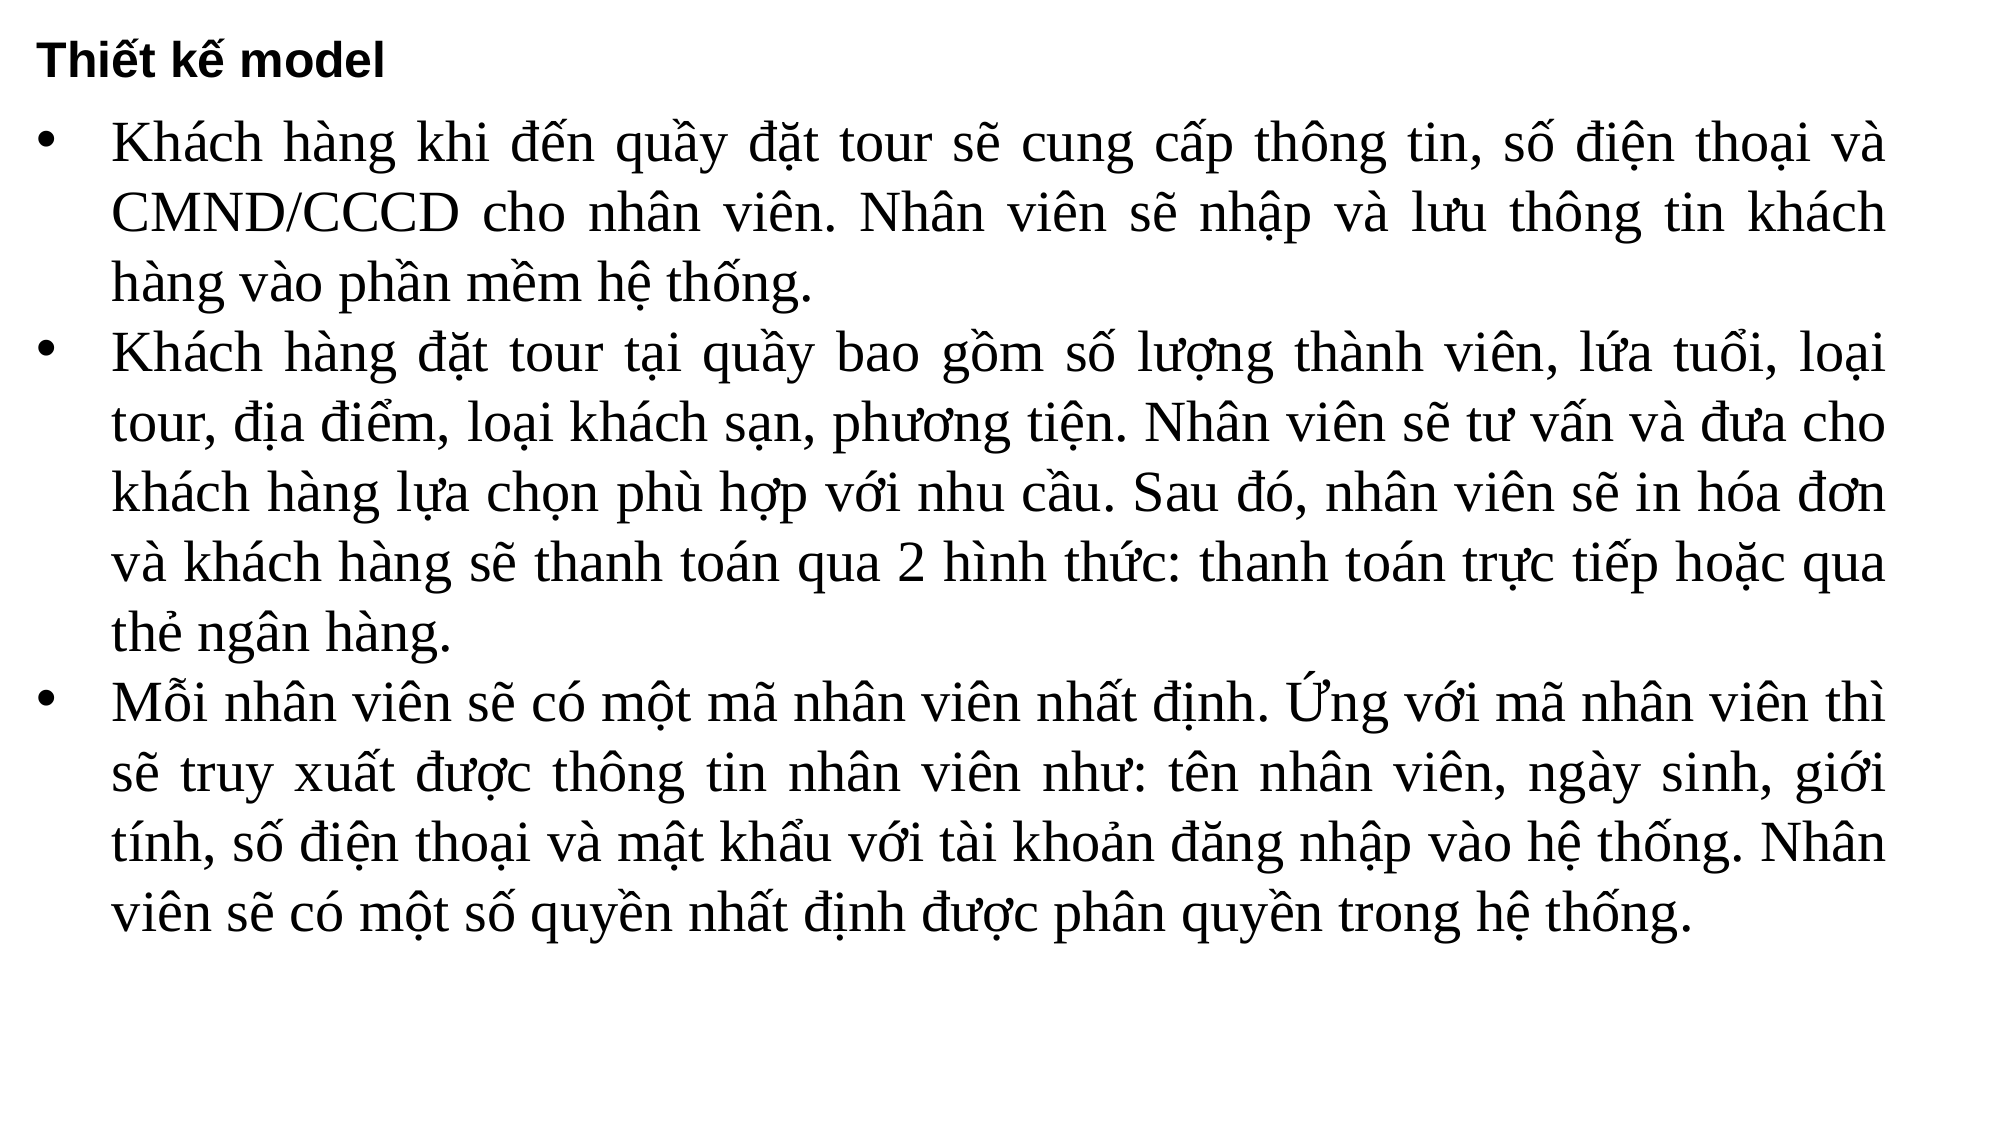

Thiết kế model
Khách hàng khi đến quầy đặt tour sẽ cung cấp thông tin, số điện thoại và CMND/CCCD cho nhân viên. Nhân viên sẽ nhập và lưu thông tin khách hàng vào phần mềm hệ thống.
Khách hàng đặt tour tại quầy bao gồm số lượng thành viên, lứa tuổi, loại tour, địa điểm, loại khách sạn, phương tiện. Nhân viên sẽ tư vấn và đưa cho khách hàng lựa chọn phù hợp với nhu cầu. Sau đó, nhân viên sẽ in hóa đơn và khách hàng sẽ thanh toán qua 2 hình thức: thanh toán trực tiếp hoặc qua thẻ ngân hàng.
Mỗi nhân viên sẽ có một mã nhân viên nhất định. Ứng với mã nhân viên thì sẽ truy xuất được thông tin nhân viên như: tên nhân viên, ngày sinh, giới tính, số điện thoại và mật khẩu với tài khoản đăng nhập vào hệ thống. Nhân viên sẽ có một số quyền nhất định được phân quyền trong hệ thống.